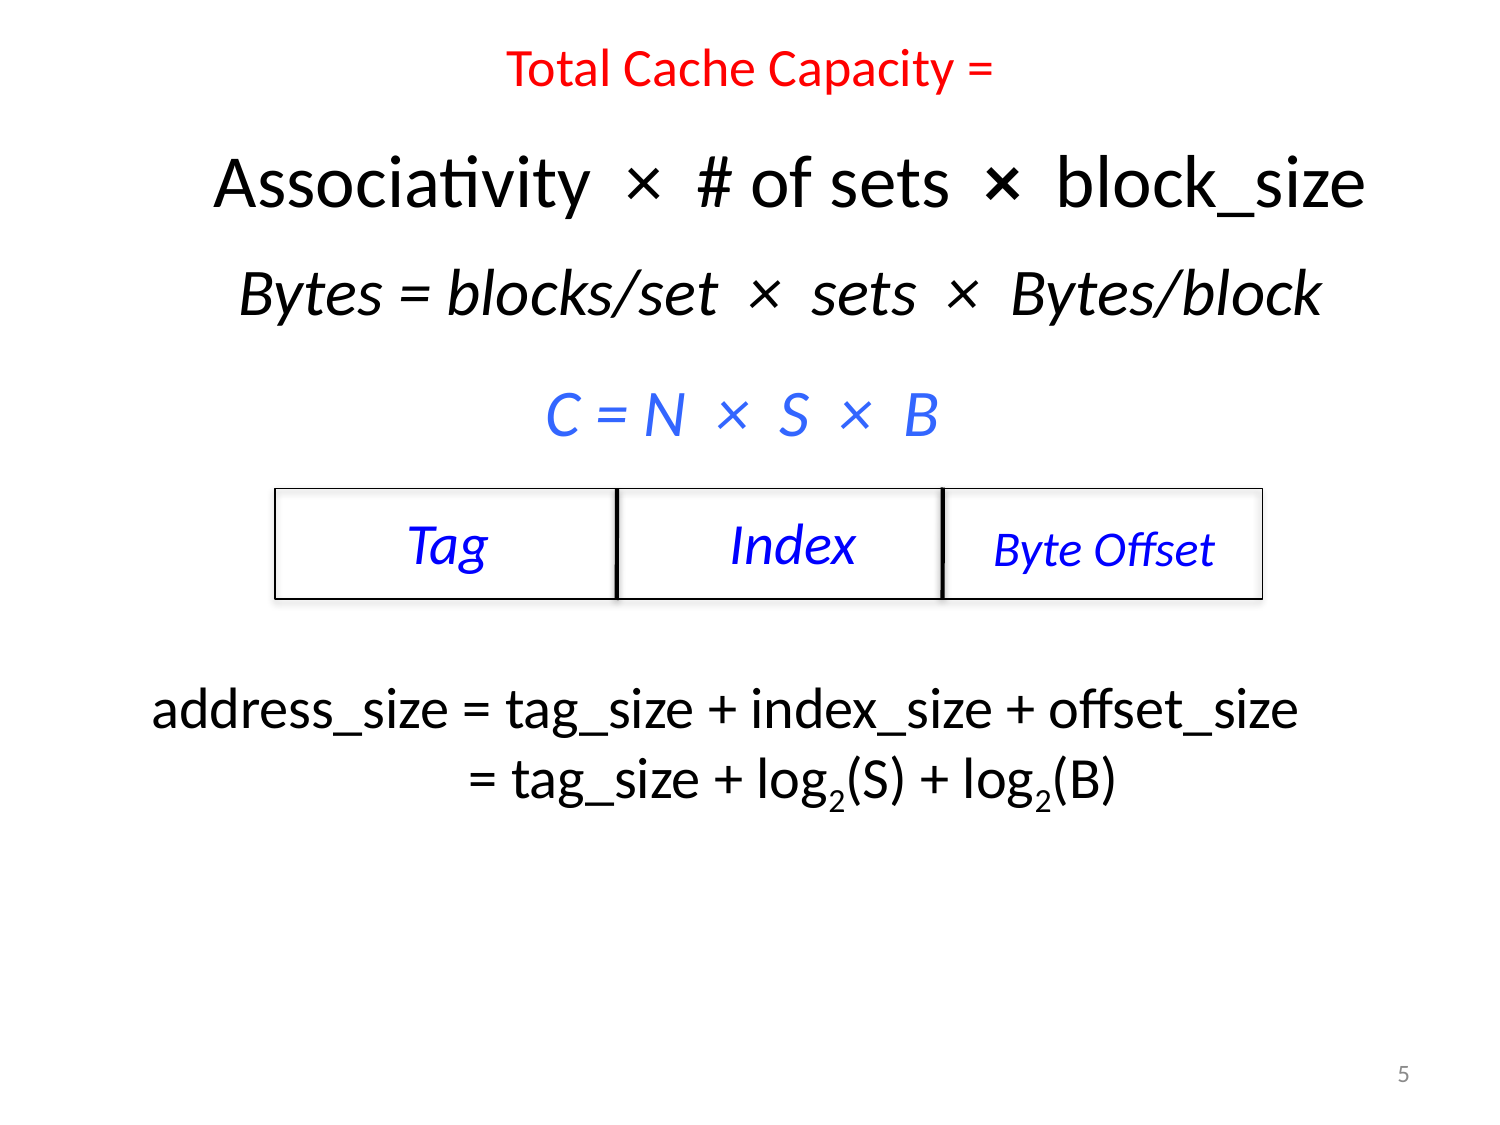

# Total Cache Capacity =
Associativity  ×  # of sets  ×  block_size
Bytes = blocks/set  ×  sets  ×  Bytes/block
C = N  ×  S  ×  B

Tag
Index
Byte Offset
address_size = tag_size + index_size + offset_size
                        = tag_size + log2(S) + log2(B)
5